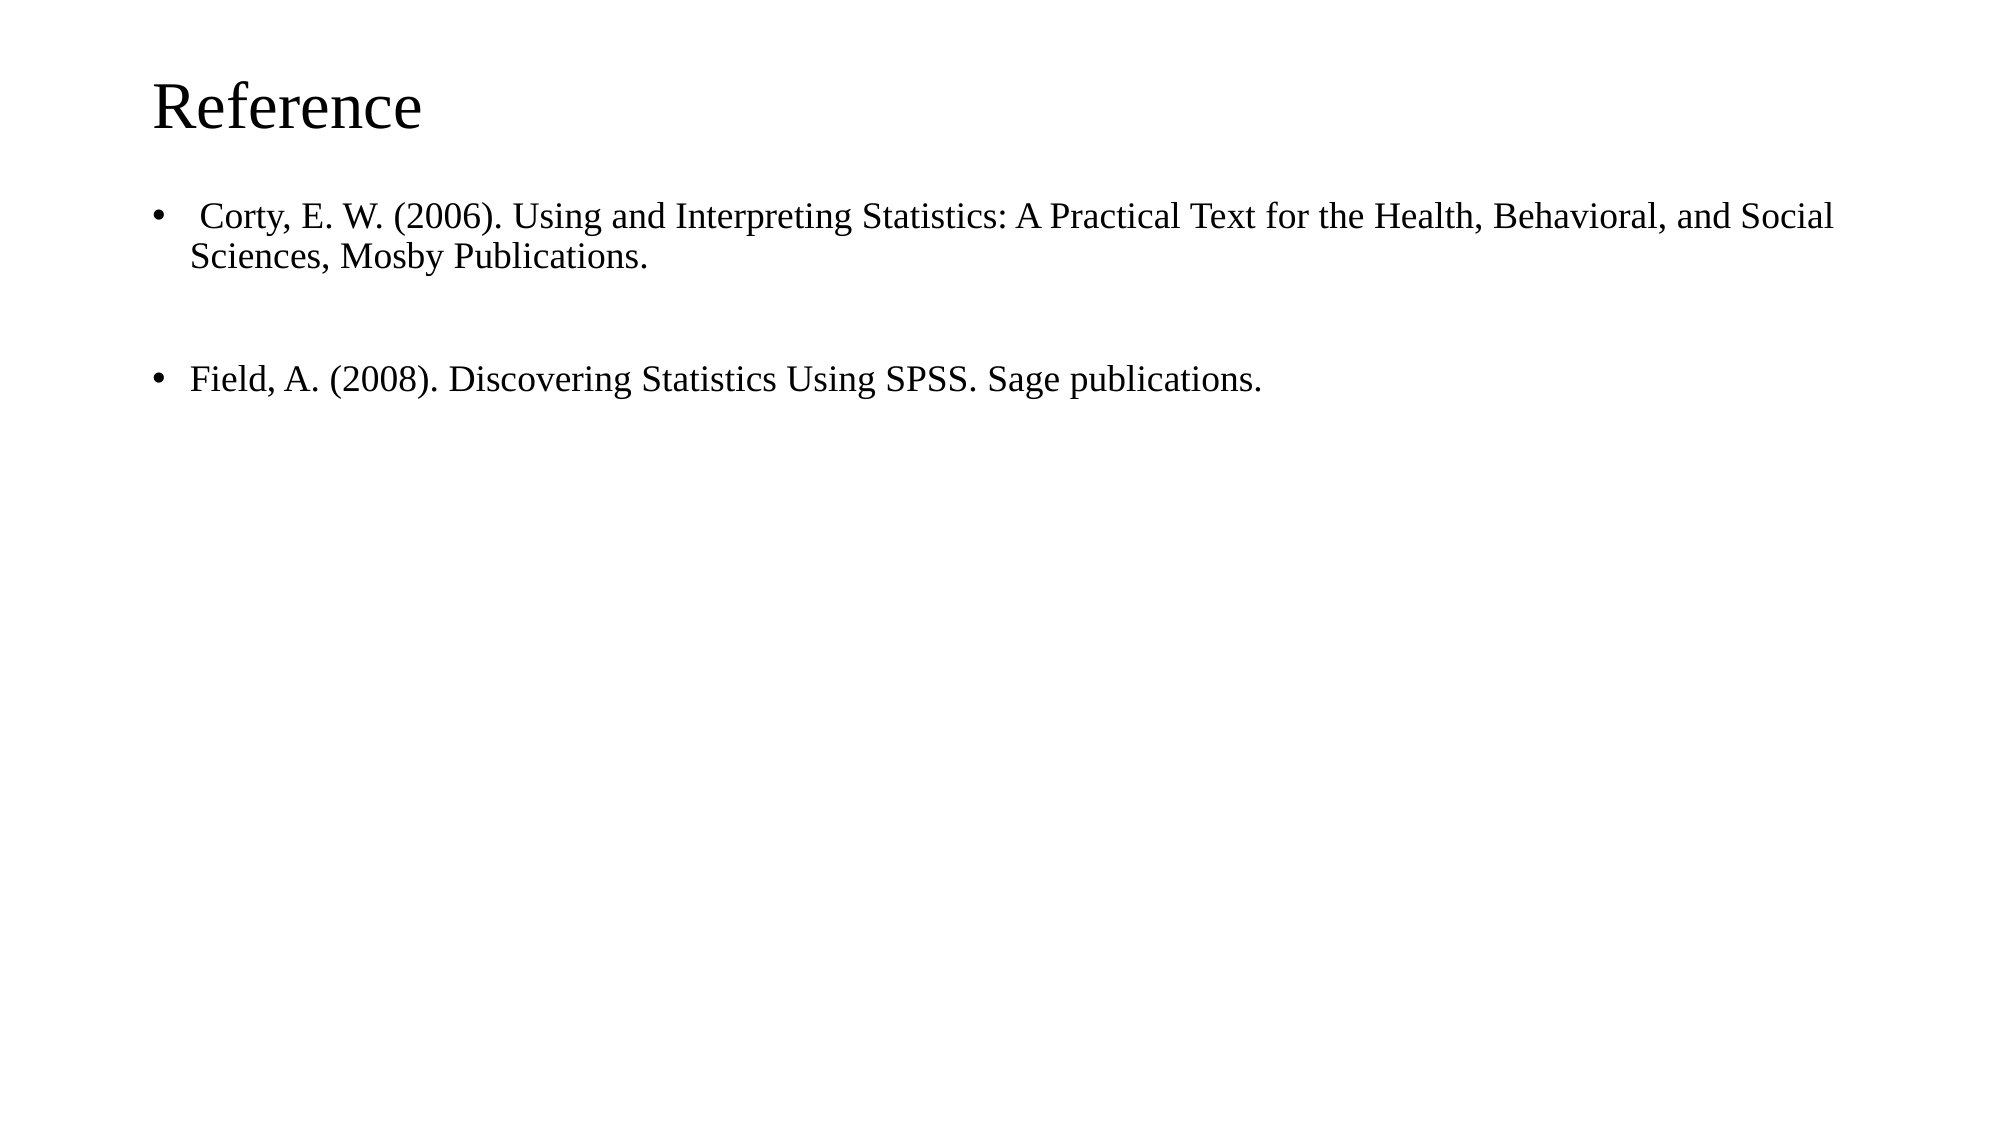

# Reference
 Corty, E. W. (2006). Using and Interpreting Statistics: A Practical Text for the Health, Behavioral, and Social Sciences, Mosby Publications.

Field, A. (2008). Discovering Statistics Using SPSS. Sage publications.